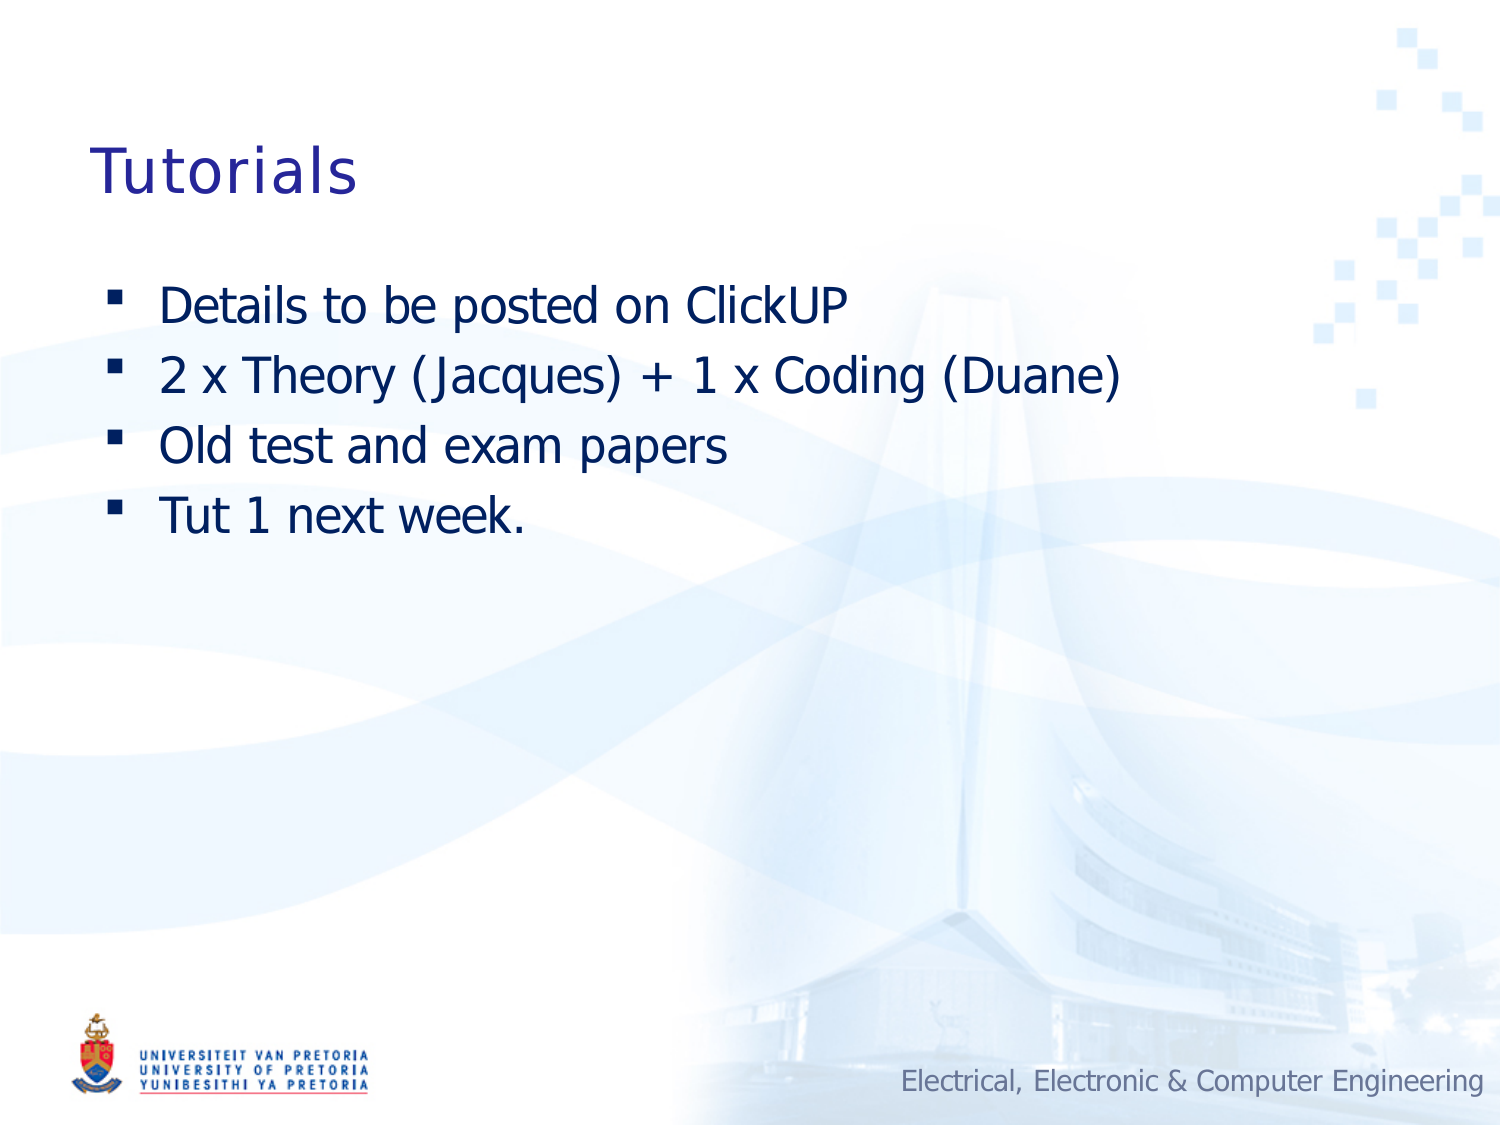

# Tutorials
Details to be posted on ClickUP
2 x Theory (Jacques) + 1 x Coding (Duane)
Old test and exam papers
Tut 1 next week.